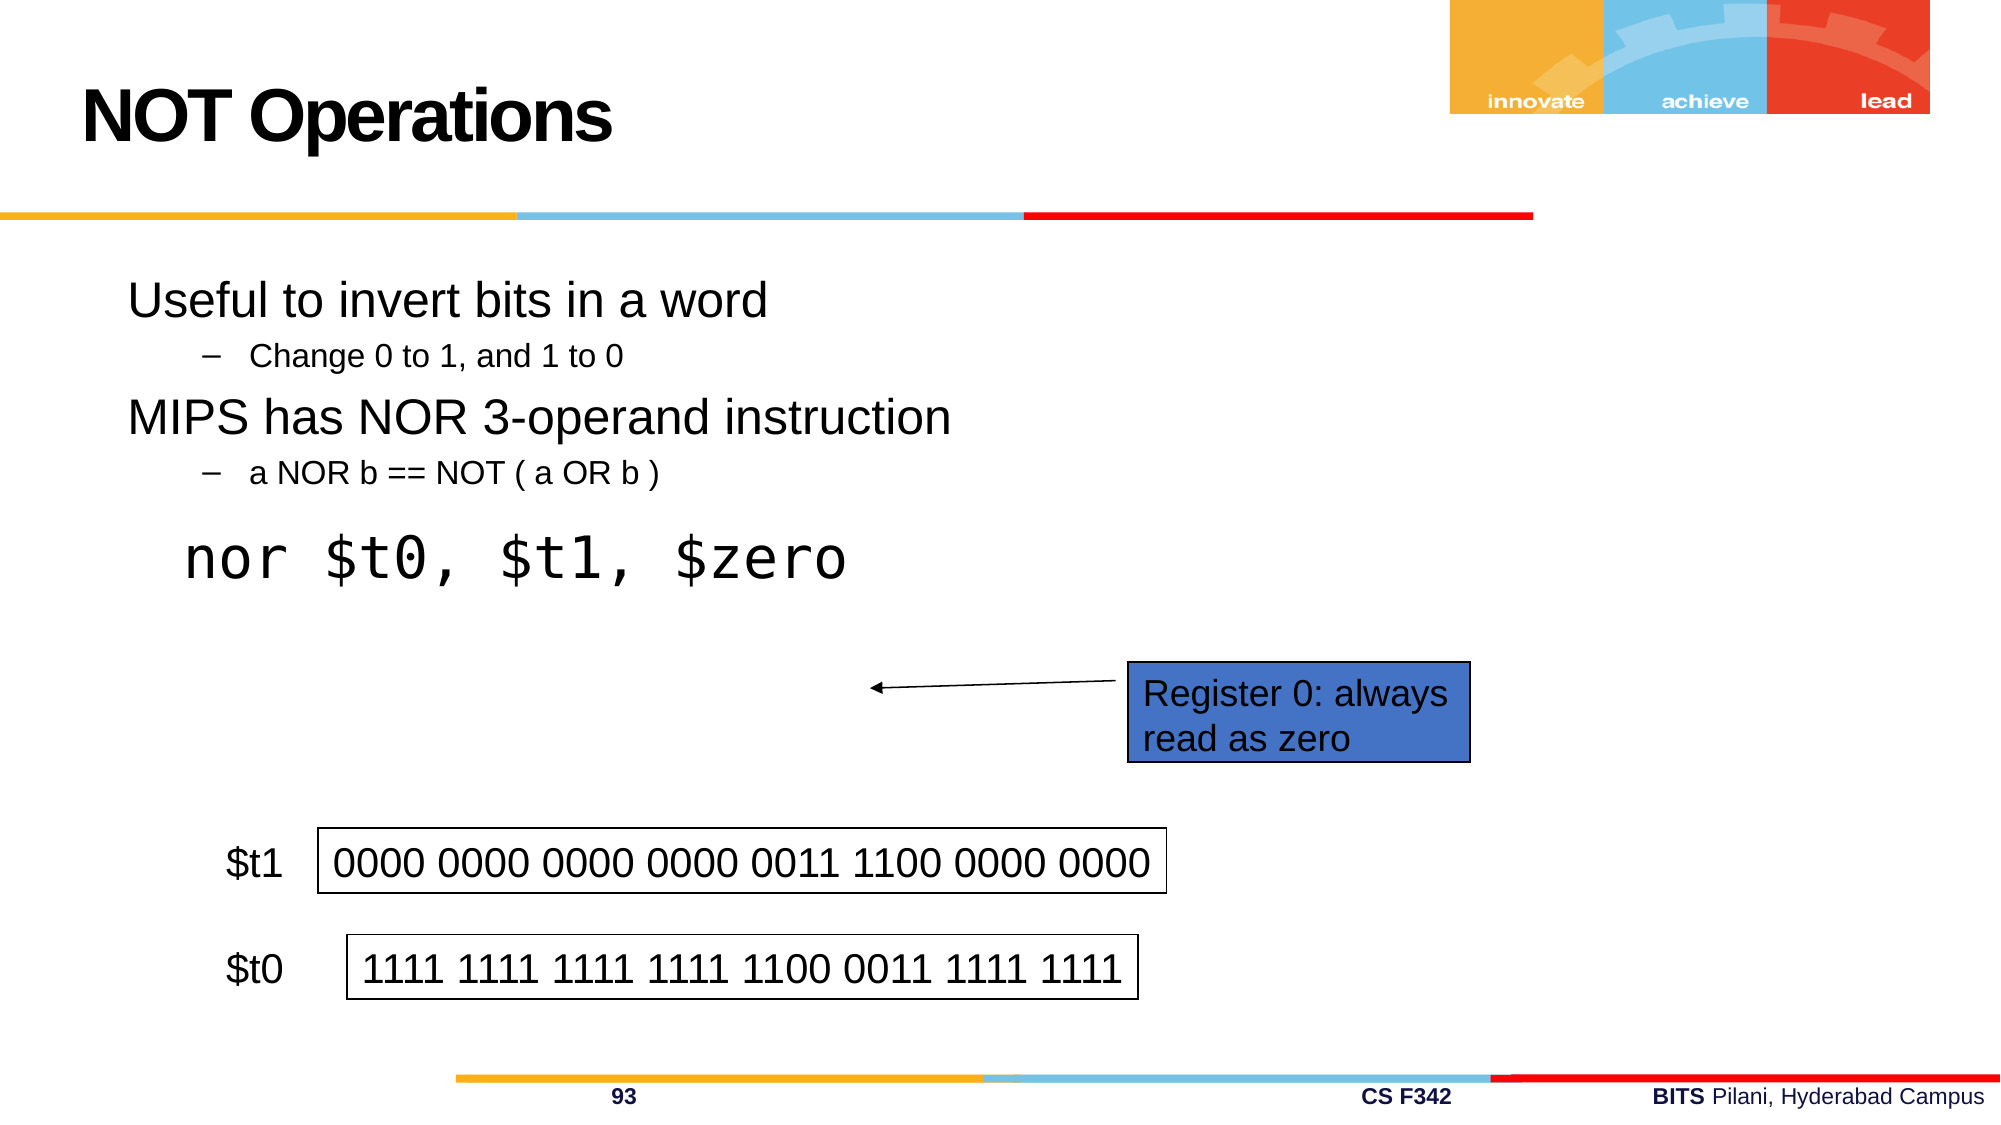

NOT Operations
Useful to invert bits in a word
Change 0 to 1, and 1 to 0
MIPS has NOR 3-operand instruction
a NOR b == NOT ( a OR b )
	nor $t0, $t1, $zero
Register 0: always read as zero
$t1
0000 0000 0000 0000 0011 1100 0000 0000
$t0
1111 1111 1111 1111 1100 0011 1111 1111